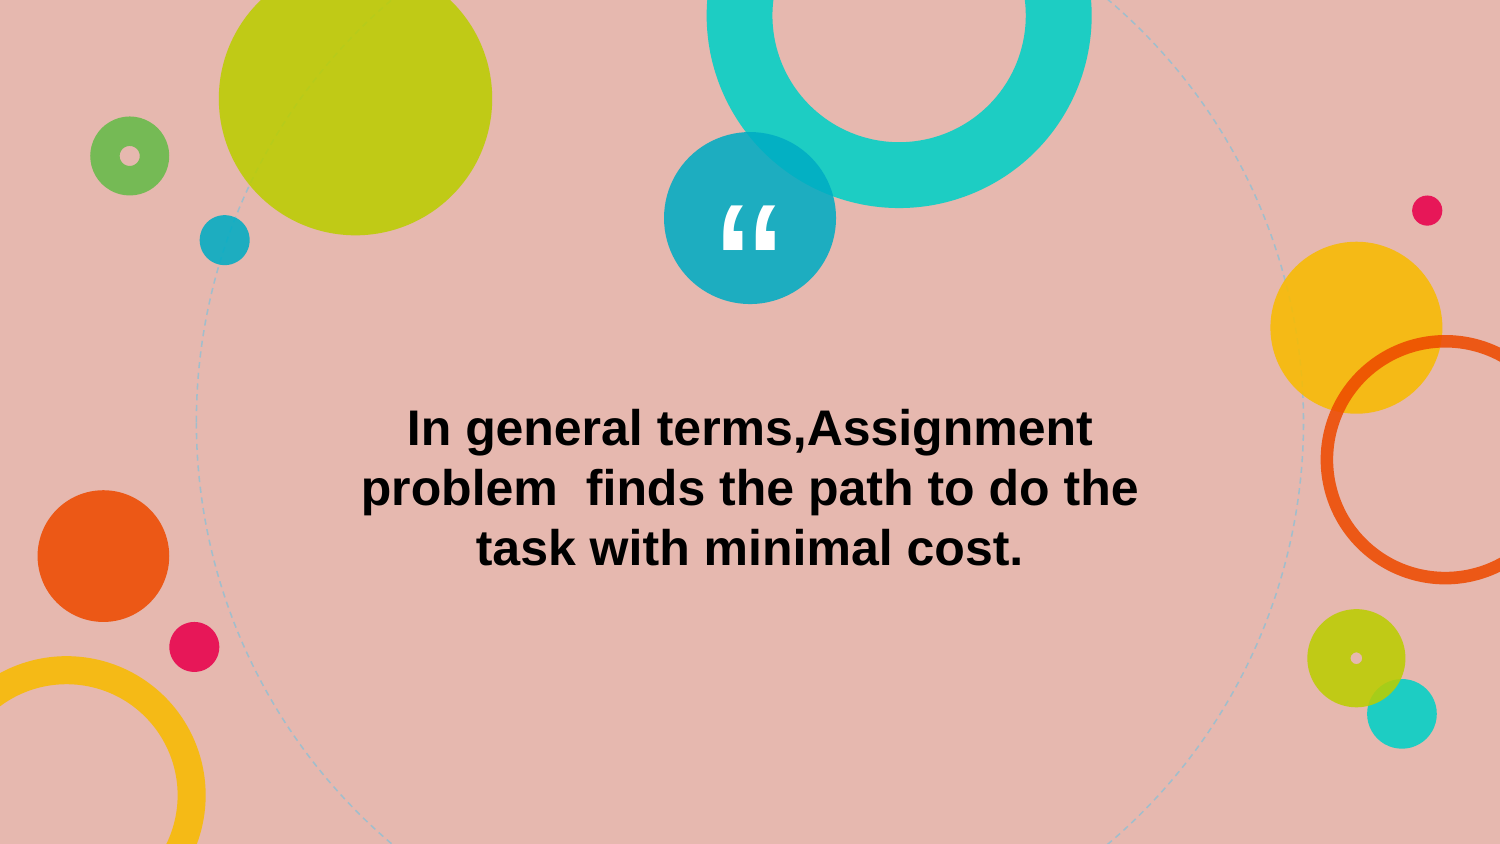

In general terms,Assignment problem  finds the path to do the task with minimal cost.